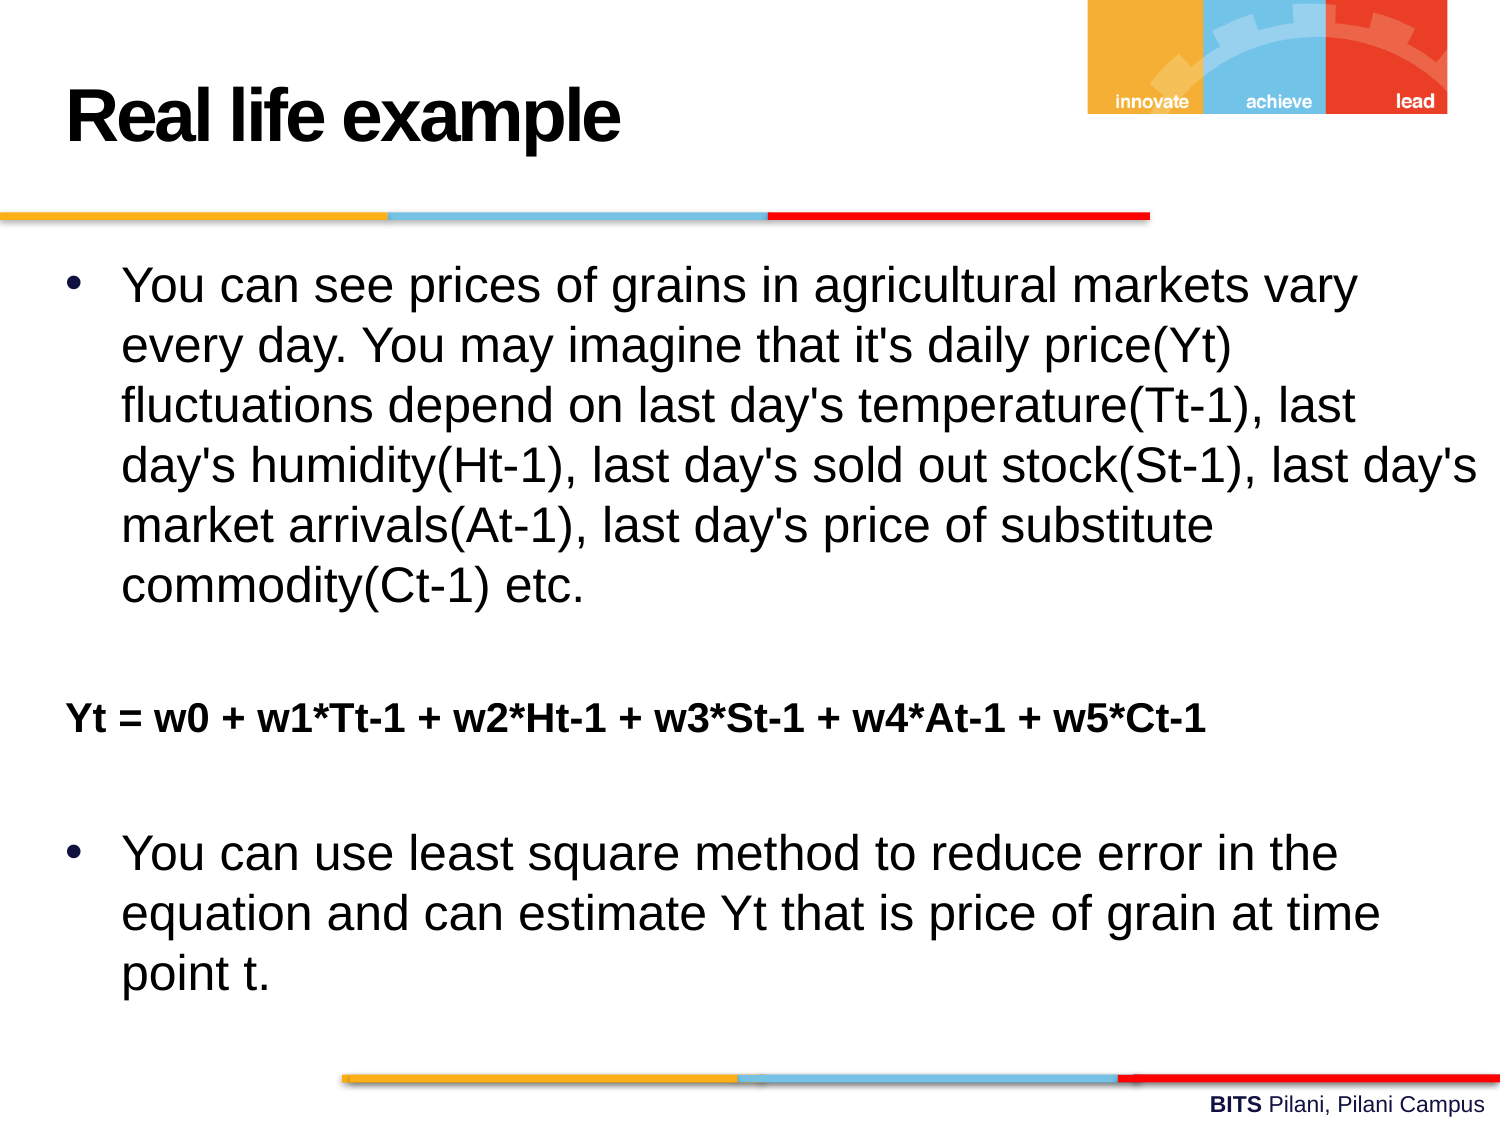

Real life example
You can see prices of grains in agricultural markets vary every day. You may imagine that it's daily price(Yt) fluctuations depend on last day's temperature(Tt-1), last day's humidity(Ht-1), last day's sold out stock(St-1), last day's market arrivals(At-1), last day's price of substitute commodity(Ct-1) etc.

Yt = w0 + w1*Tt-1 + w2*Ht-1 + w3*St-1 + w4*At-1 + w5*Ct-1

You can use least square method to reduce error in the equation and can estimate Yt that is price of grain at time point t.